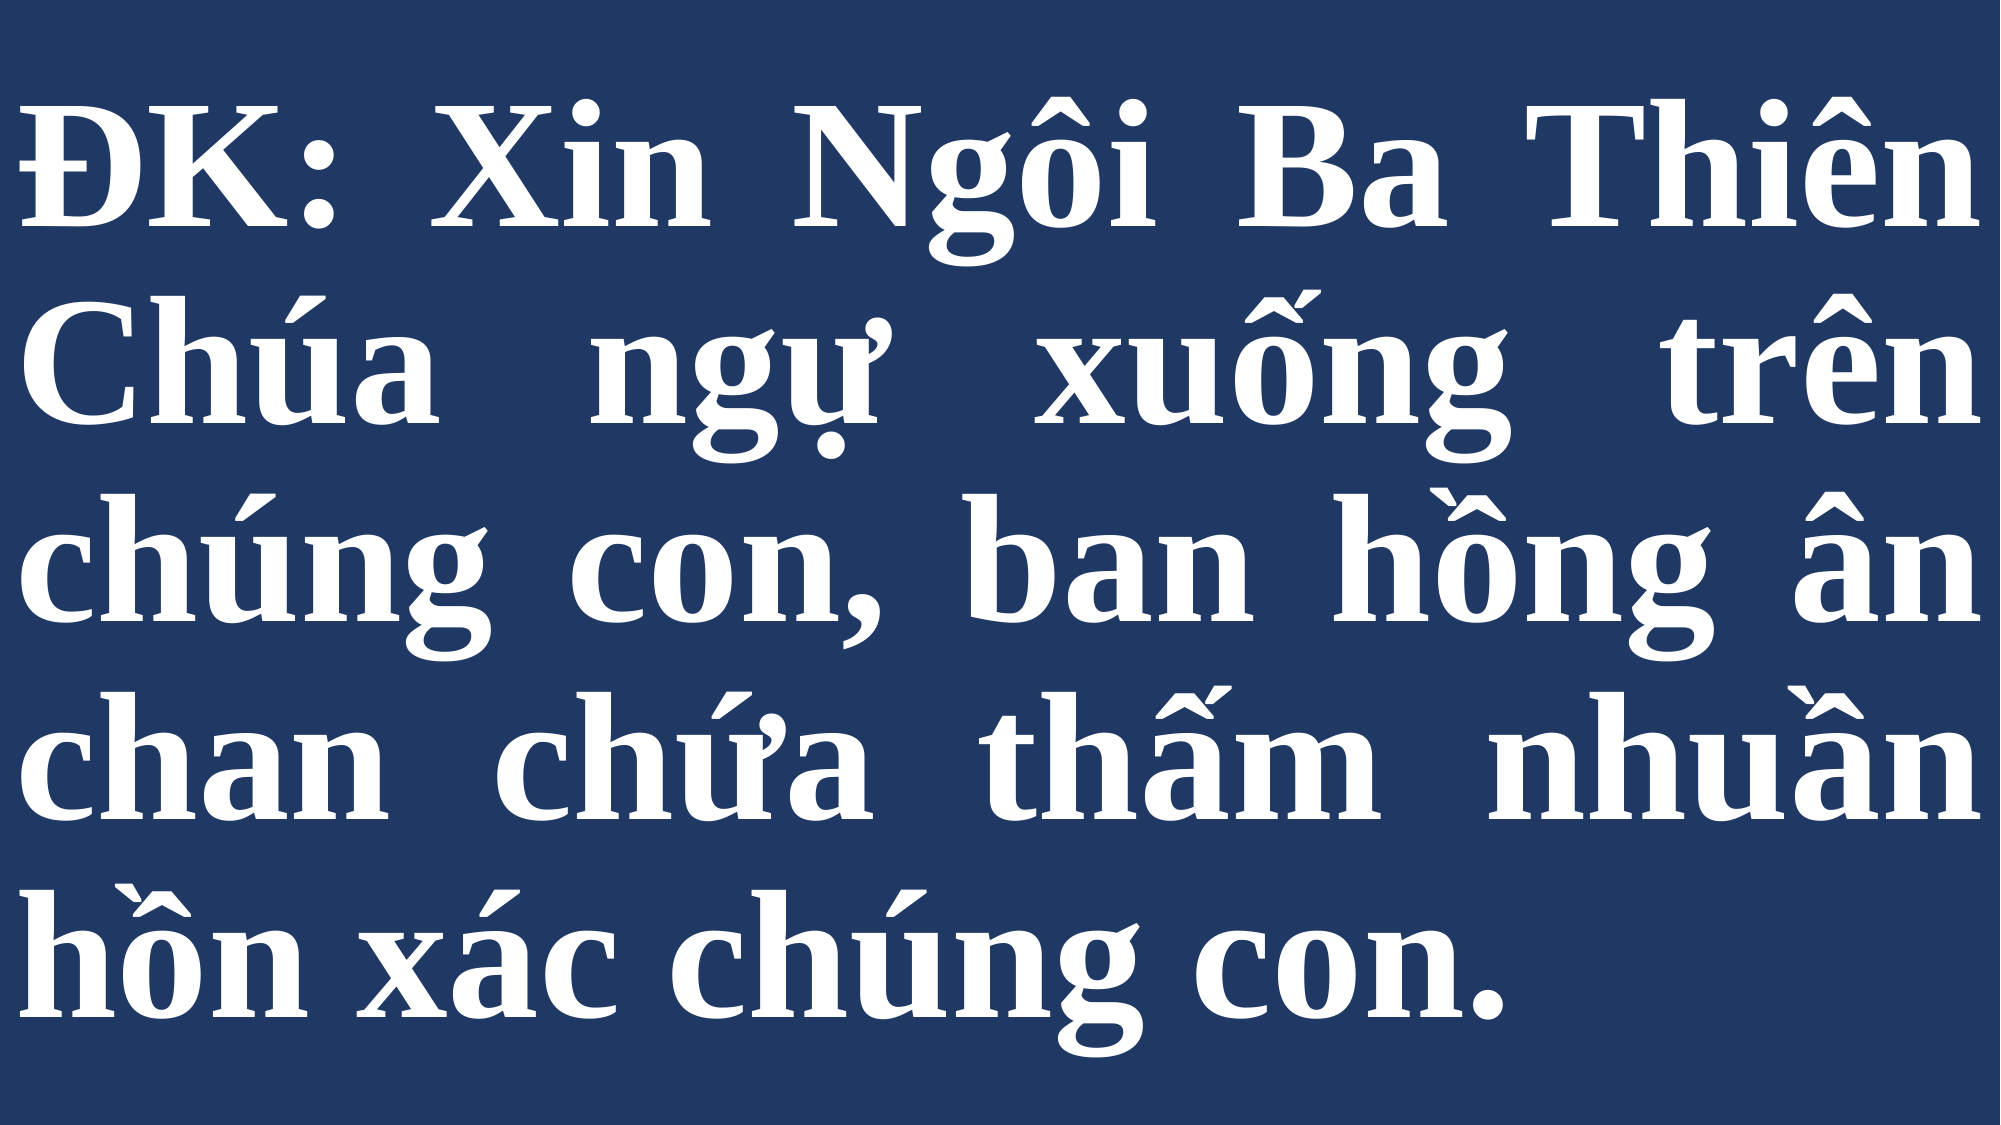

# ĐK: Xin Ngôi Ba Thiên Chúa ngự xuống trên chúng con, ban hồng ân chan chứa thấm nhuần hồn xác chúng con.